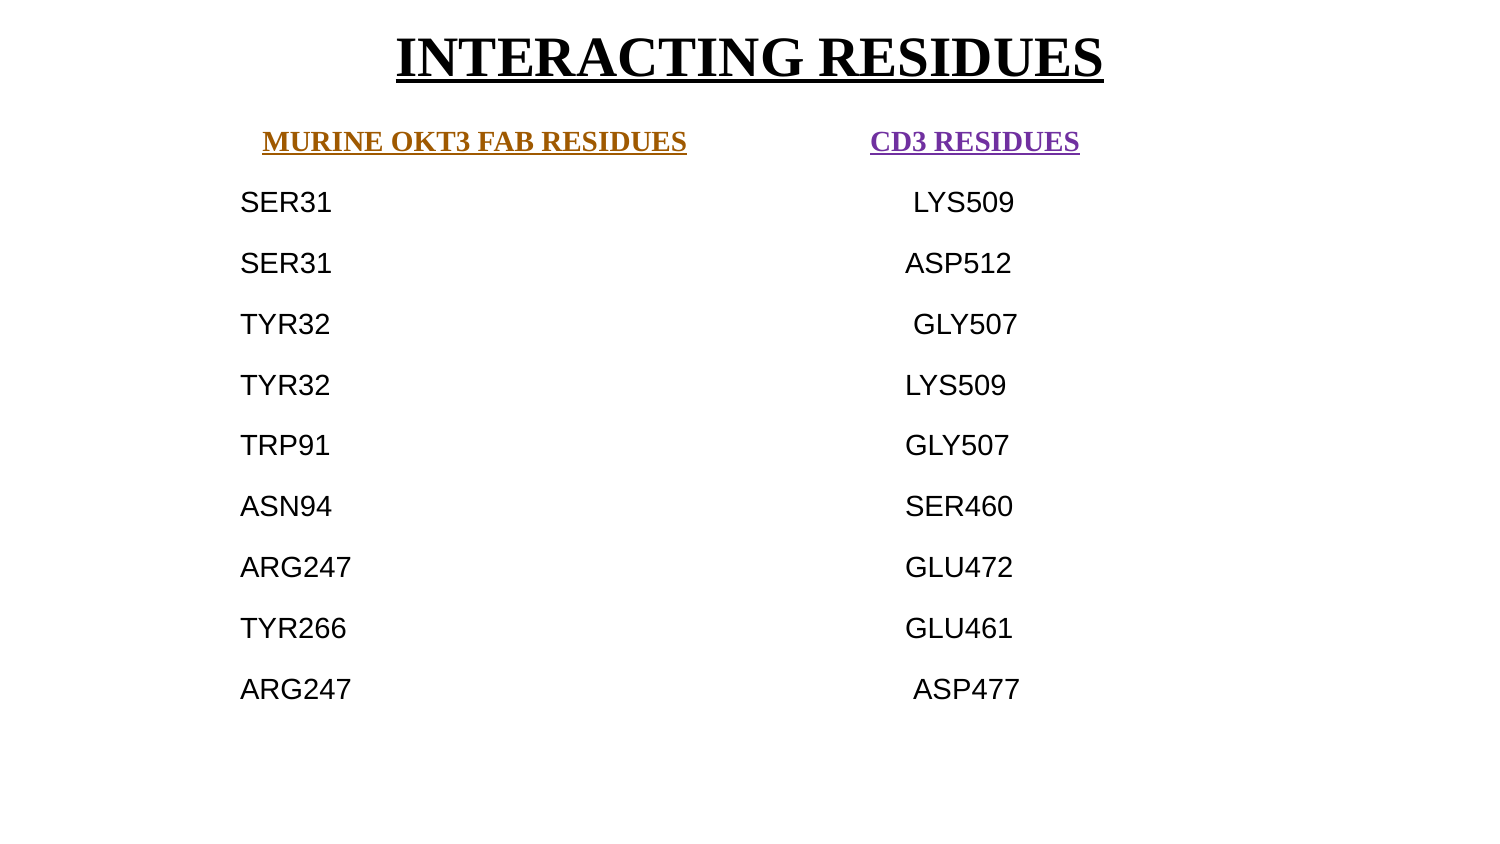

# INTERACTING RESIDUES
| MURINE OKT3 FAB RESIDUES | CD3 RESIDUES |
| --- | --- |
| SER31 | LYS509 |
| SER31 | ASP512 |
| TYR32 | GLY507 |
| TYR32 | LYS509 |
| TRP91 | GLY507 |
| ASN94 | SER460 |
| ARG247 | GLU472 |
| TYR266 | GLU461 |
| ARG247 | ASP477 |